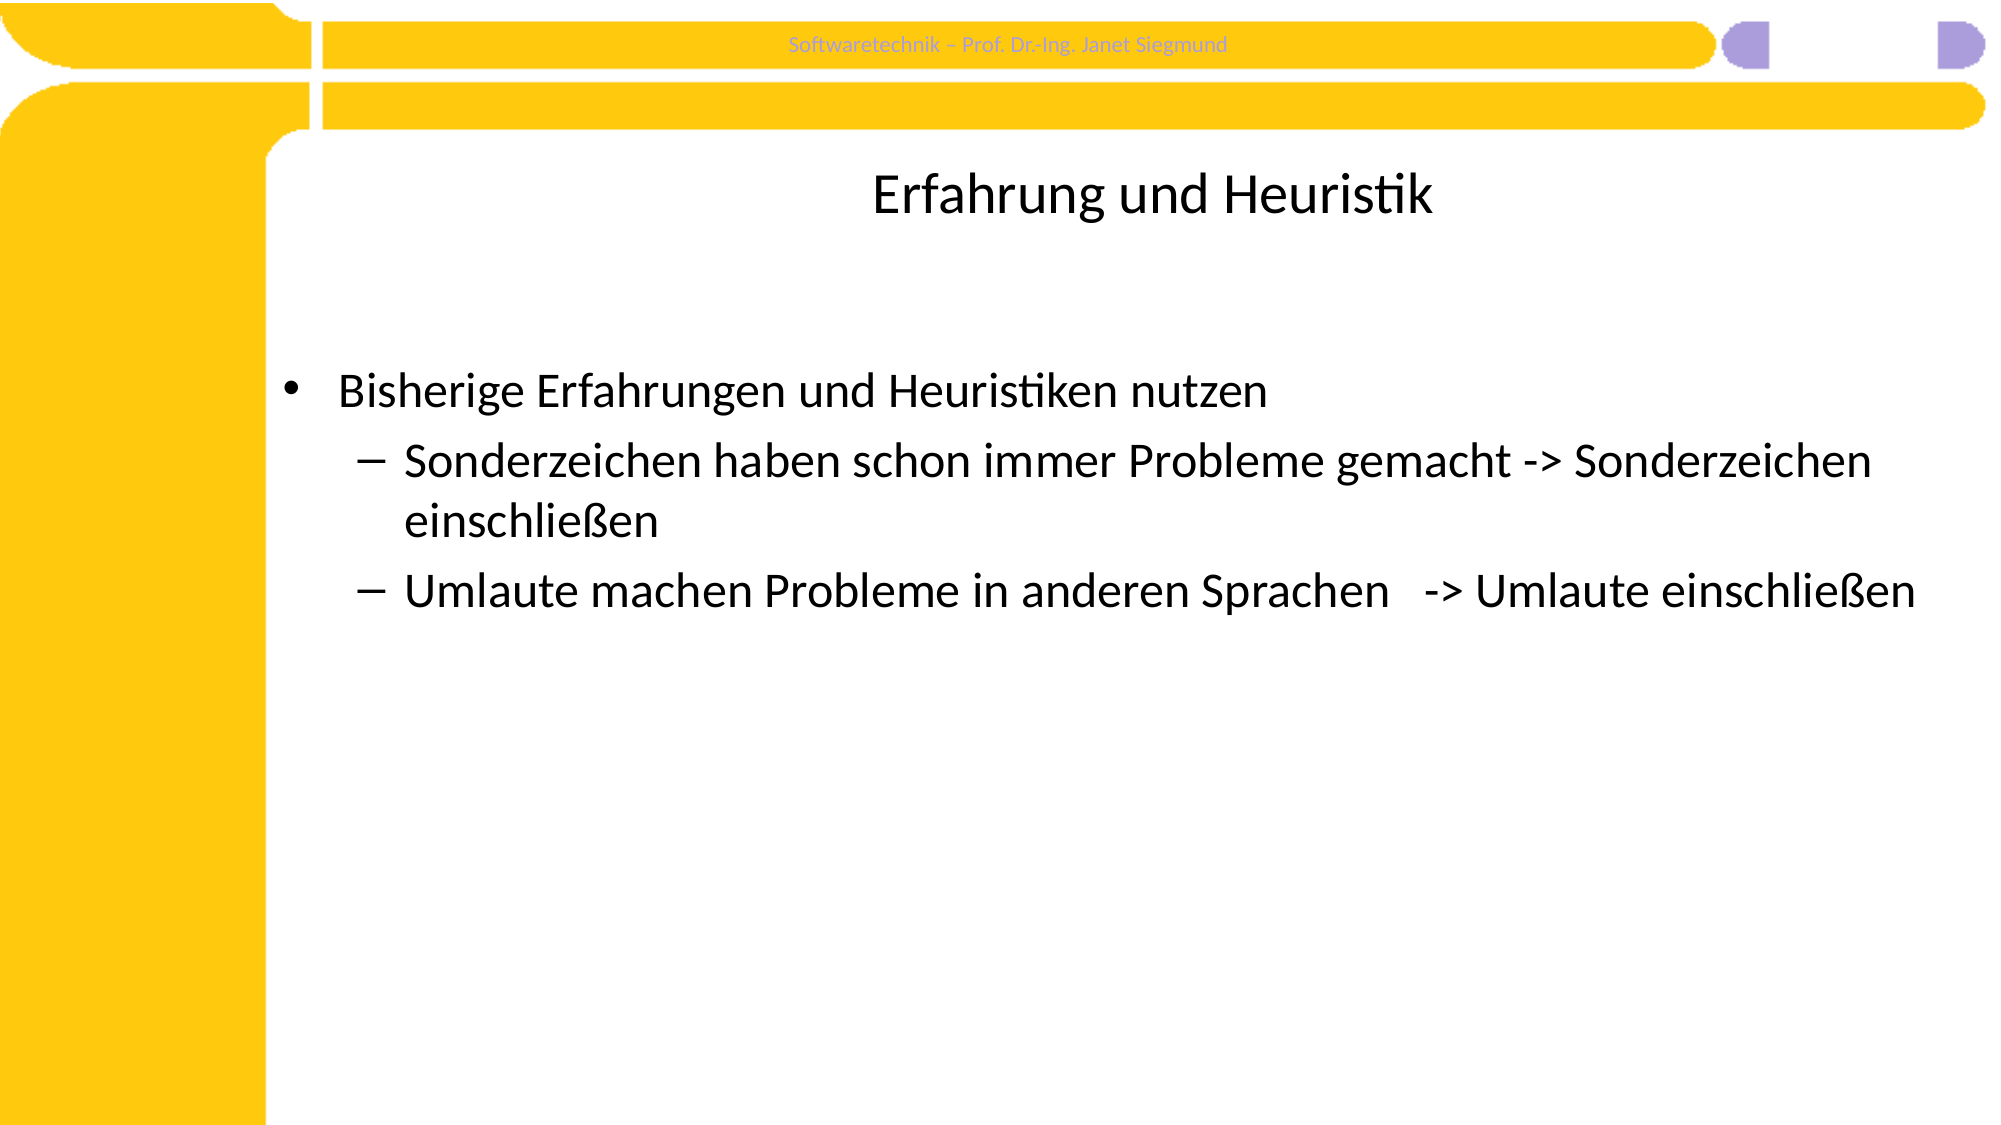

# Erfahrung und Heuristik
Bisherige Erfahrungen und Heuristiken nutzen
Sonderzeichen haben schon immer Probleme gemacht -> Sonderzeichen einschließen
Umlaute machen Probleme in anderen Sprachen   -> Umlaute einschließen